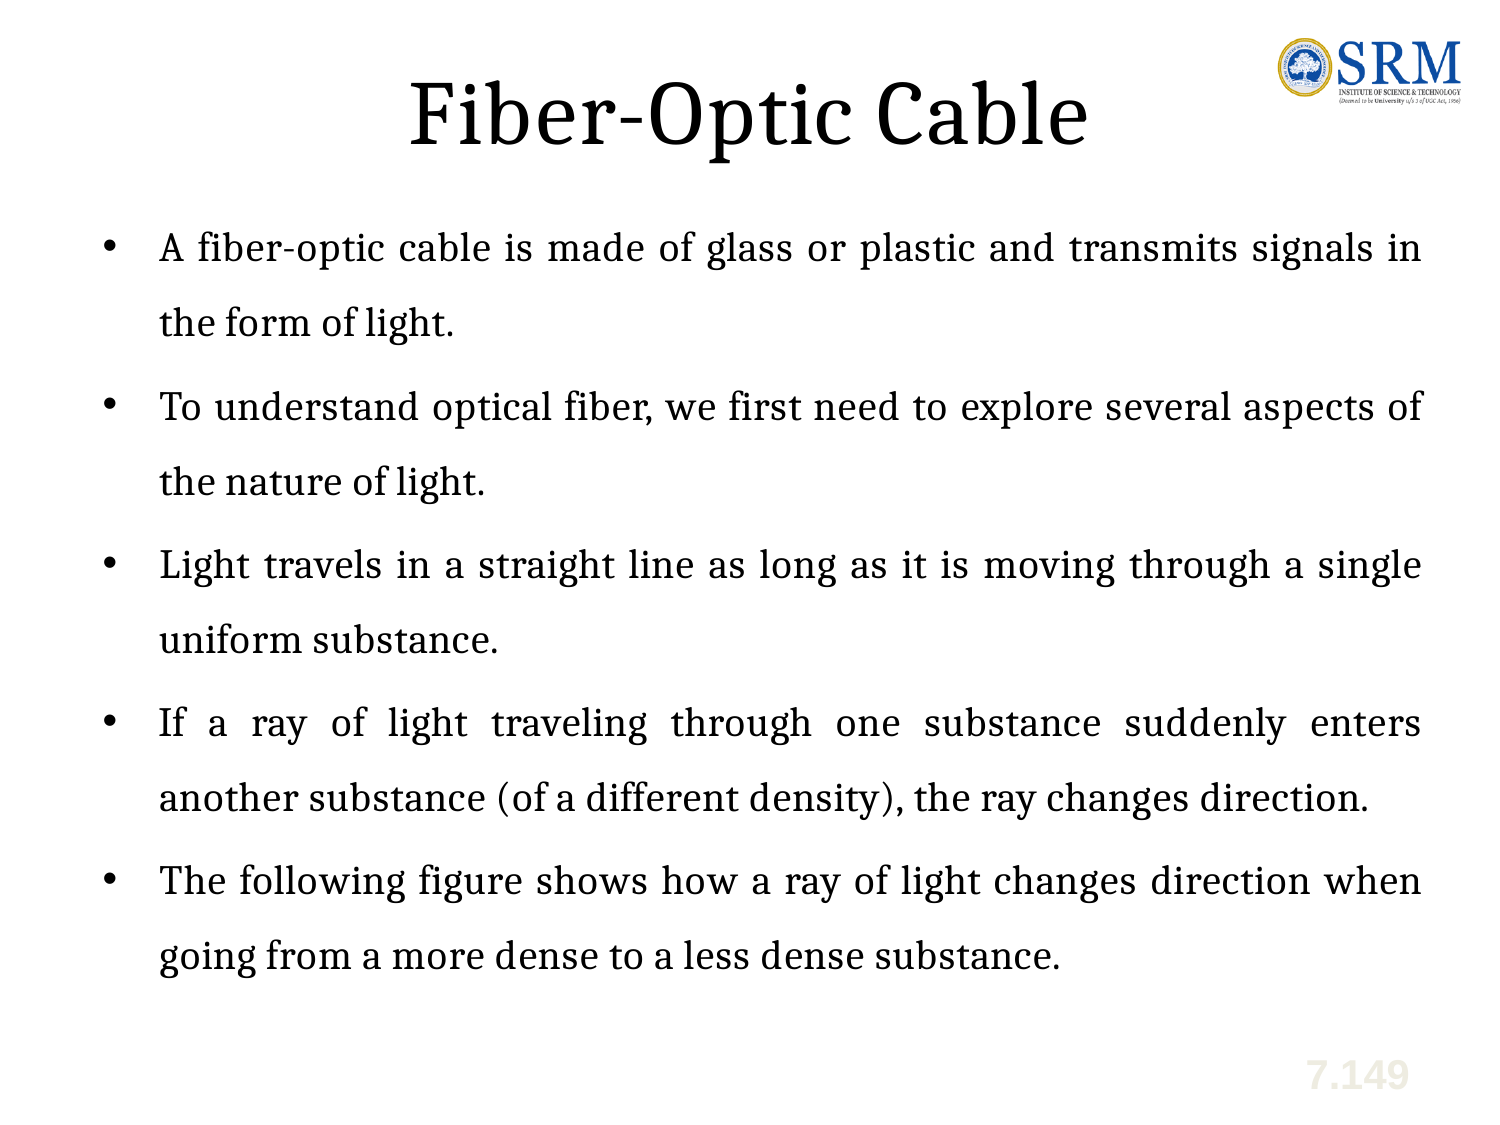

# Fiber-Optic Cable
A fiber-optic cable is made of glass or plastic and transmits signals in the form of light.
To understand optical fiber, we first need to explore several aspects of the nature of light.
Light travels in a straight line as long as it is moving through a single uniform substance.
If a ray of light traveling through one substance suddenly enters another substance (of a different density), the ray changes direction.
The following figure shows how a ray of light changes direction when going from a more dense to a less dense substance.
7.149